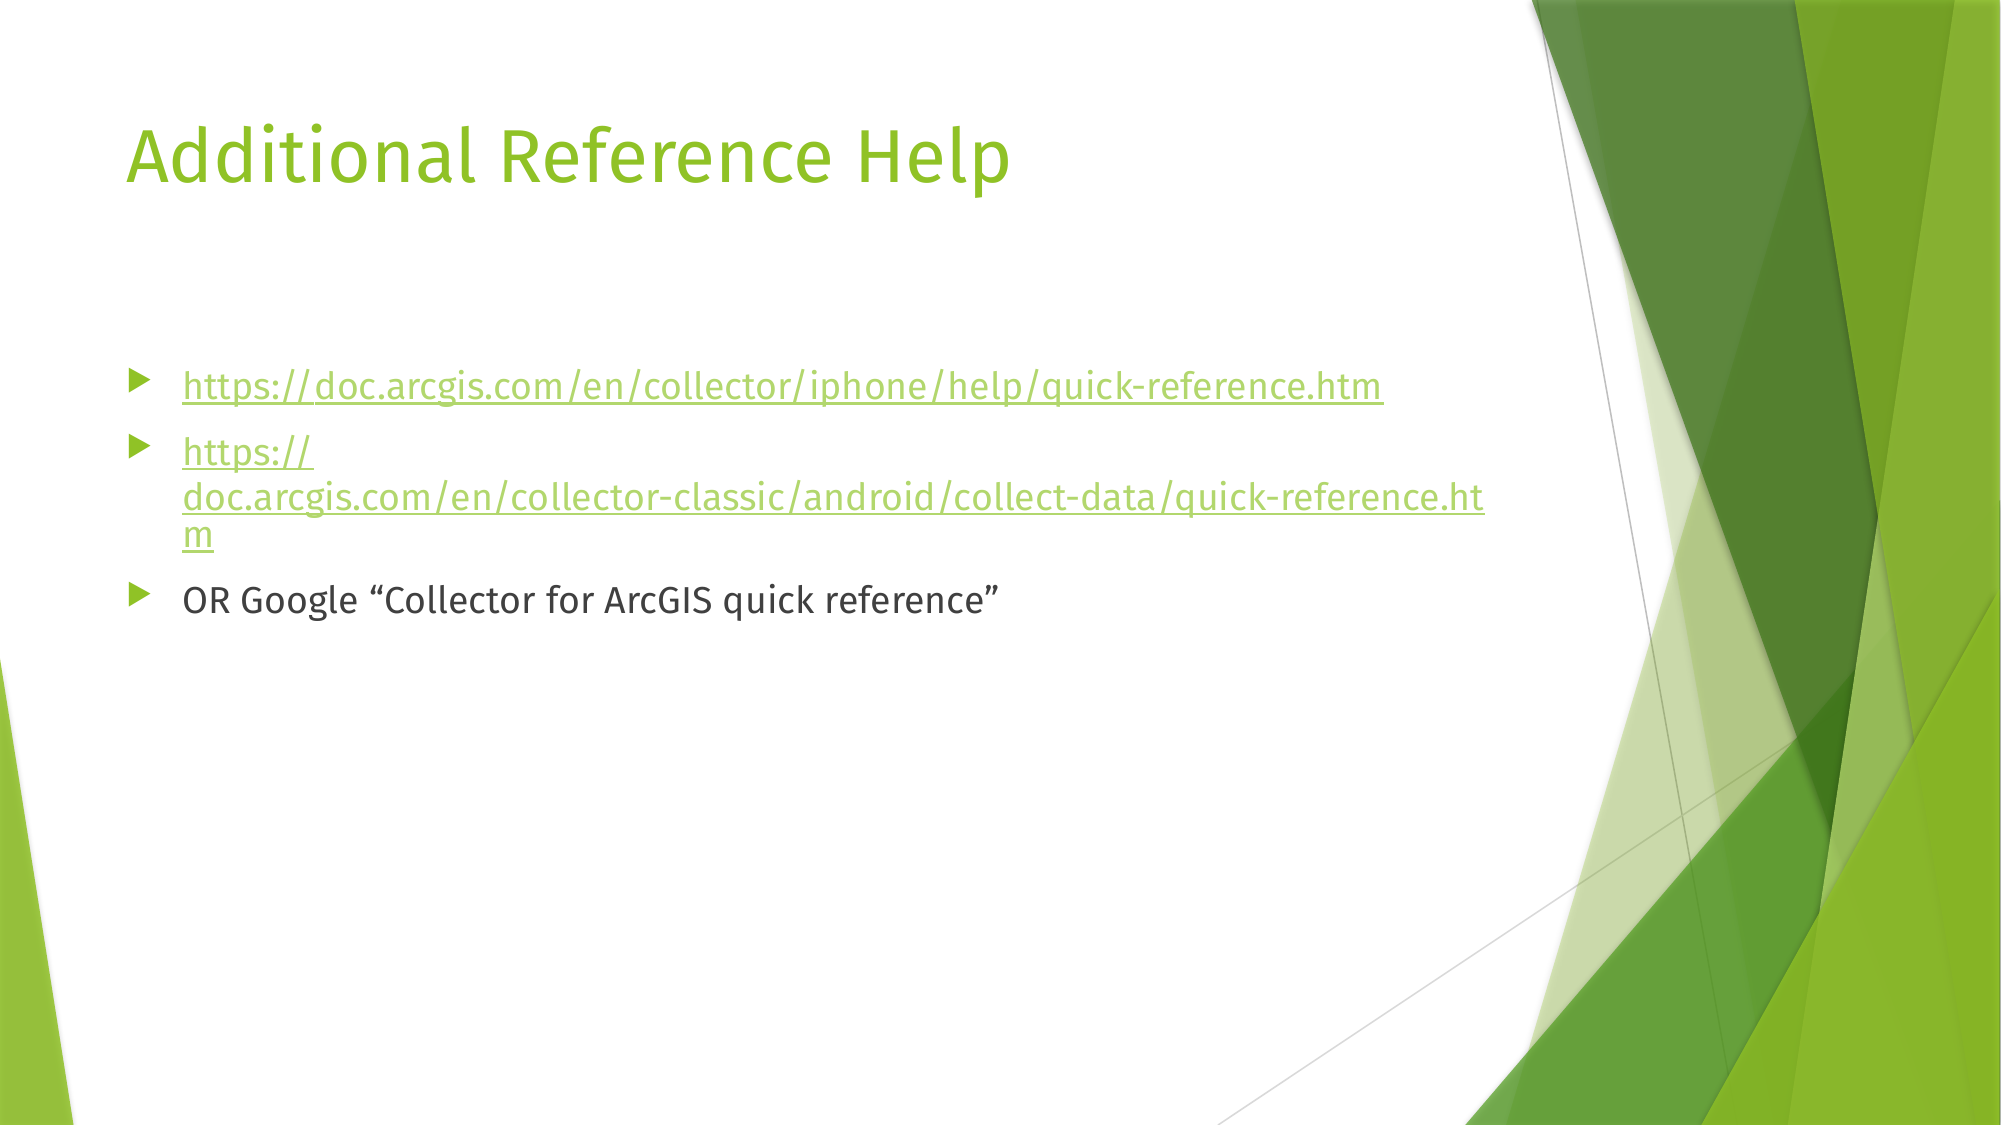

# Additional Reference Help
https://doc.arcgis.com/en/collector/iphone/help/quick-reference.htm
https://doc.arcgis.com/en/collector-classic/android/collect-data/quick-reference.htm
OR Google “Collector for ArcGIS quick reference”